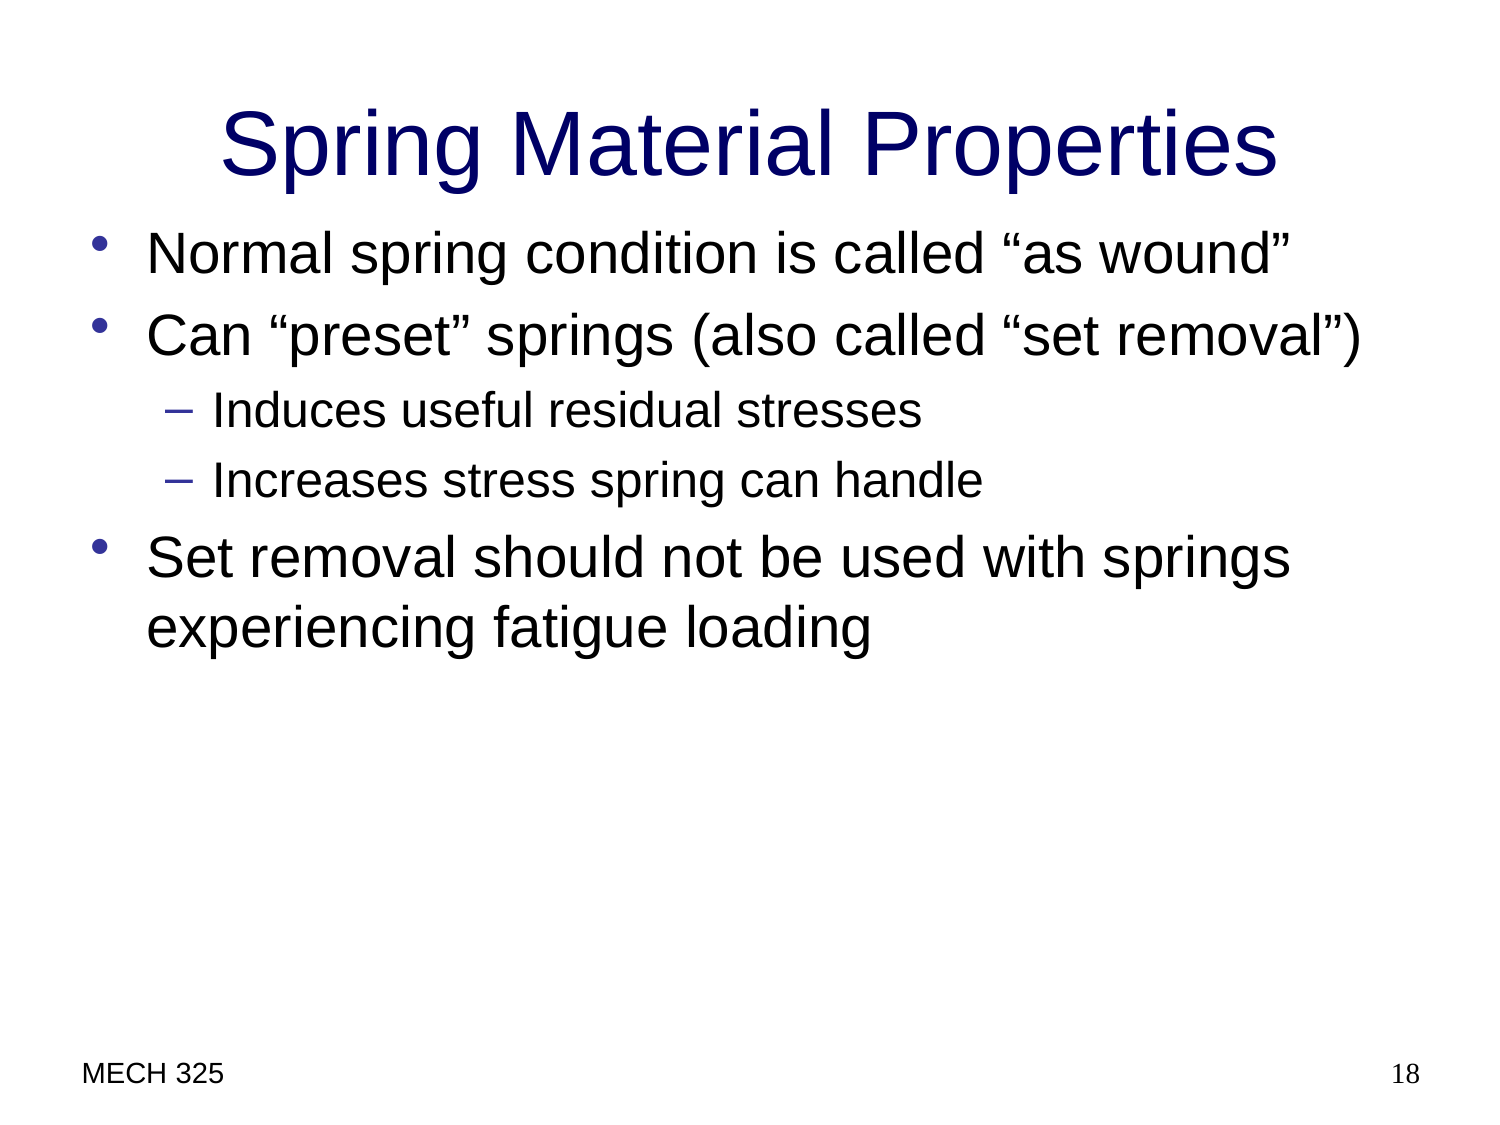

# Spring Material Properties
Normal spring condition is called “as wound”
Can “preset” springs (also called “set removal”)
Induces useful residual stresses
Increases stress spring can handle
Set removal should not be used with springs experiencing fatigue loading
MECH 325
18